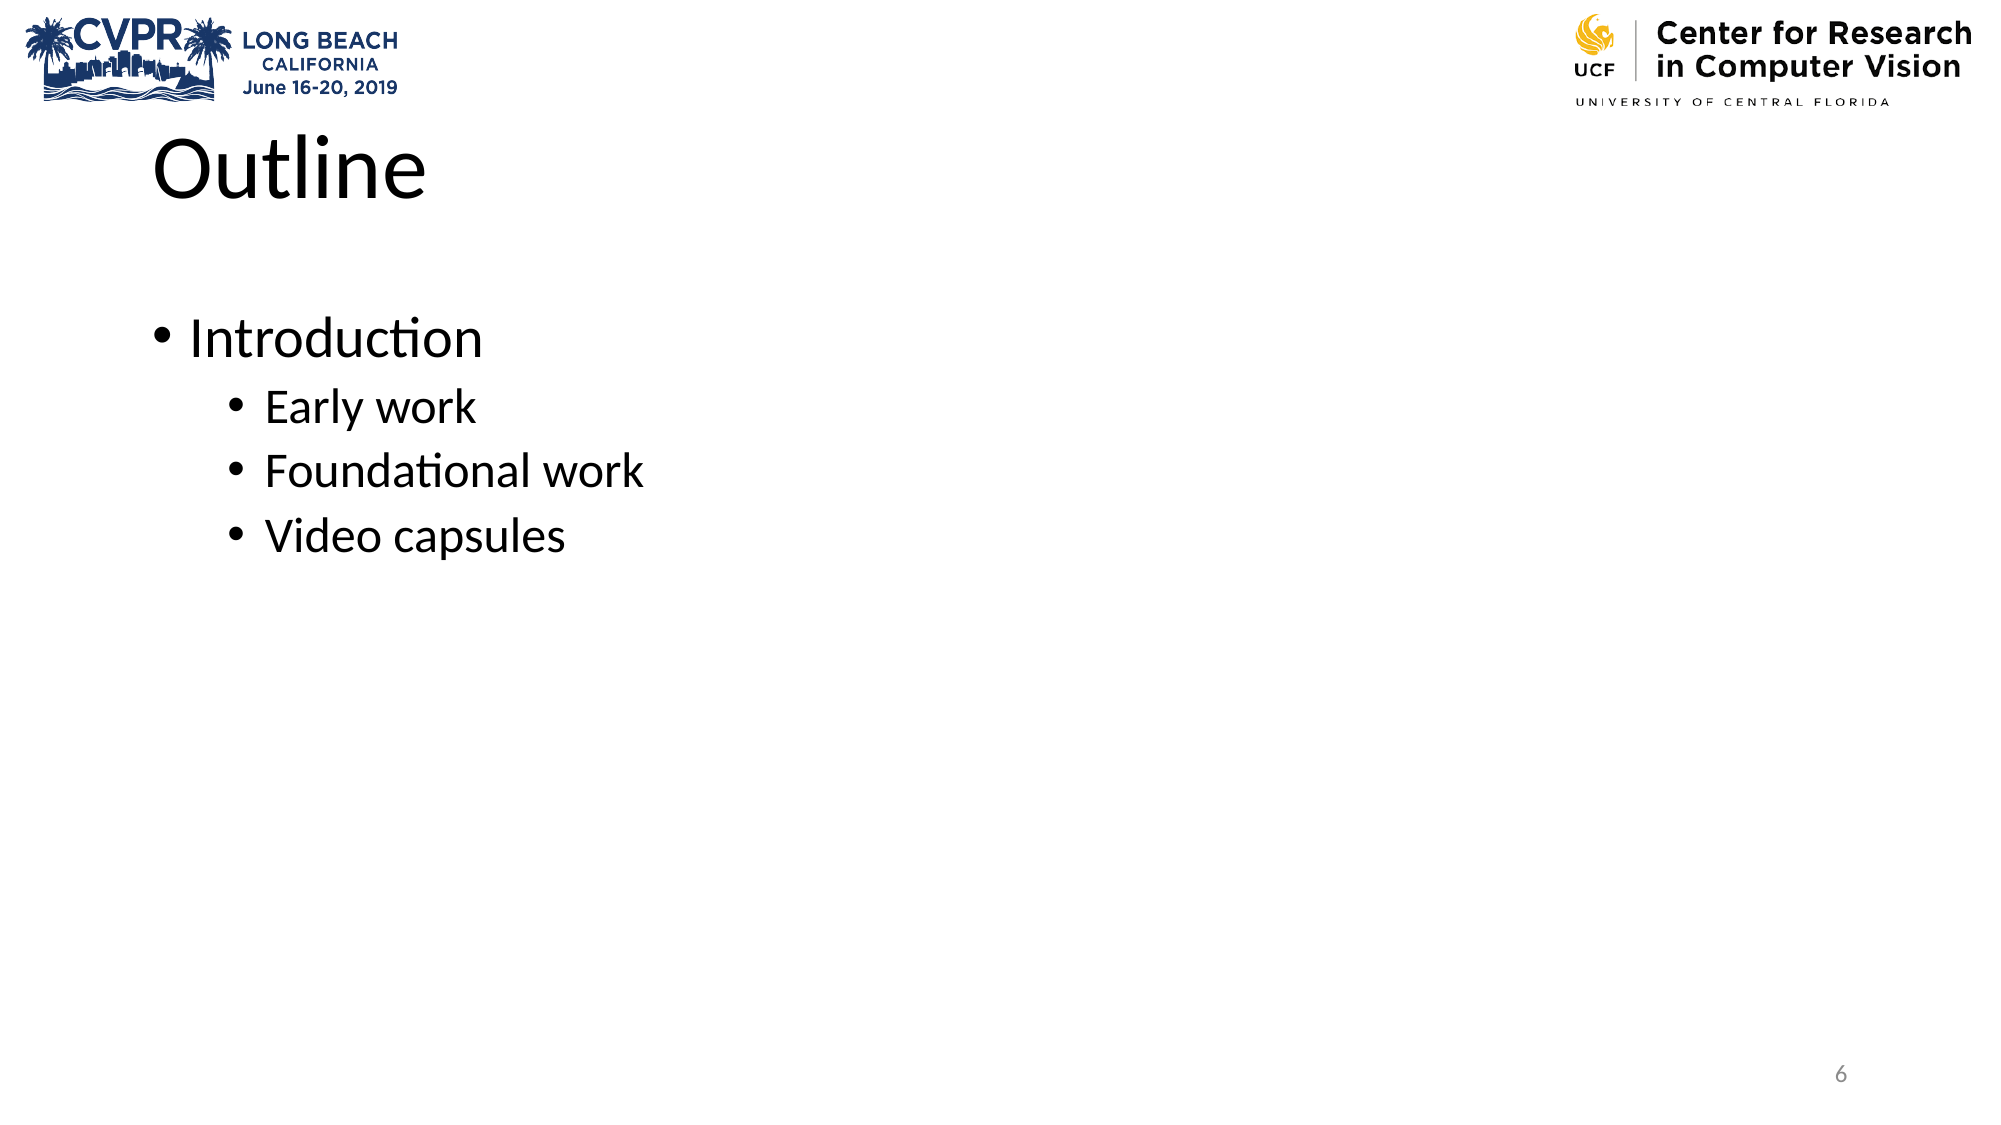

# Outline
Introduction
Early work
Foundational work
Video capsules
6